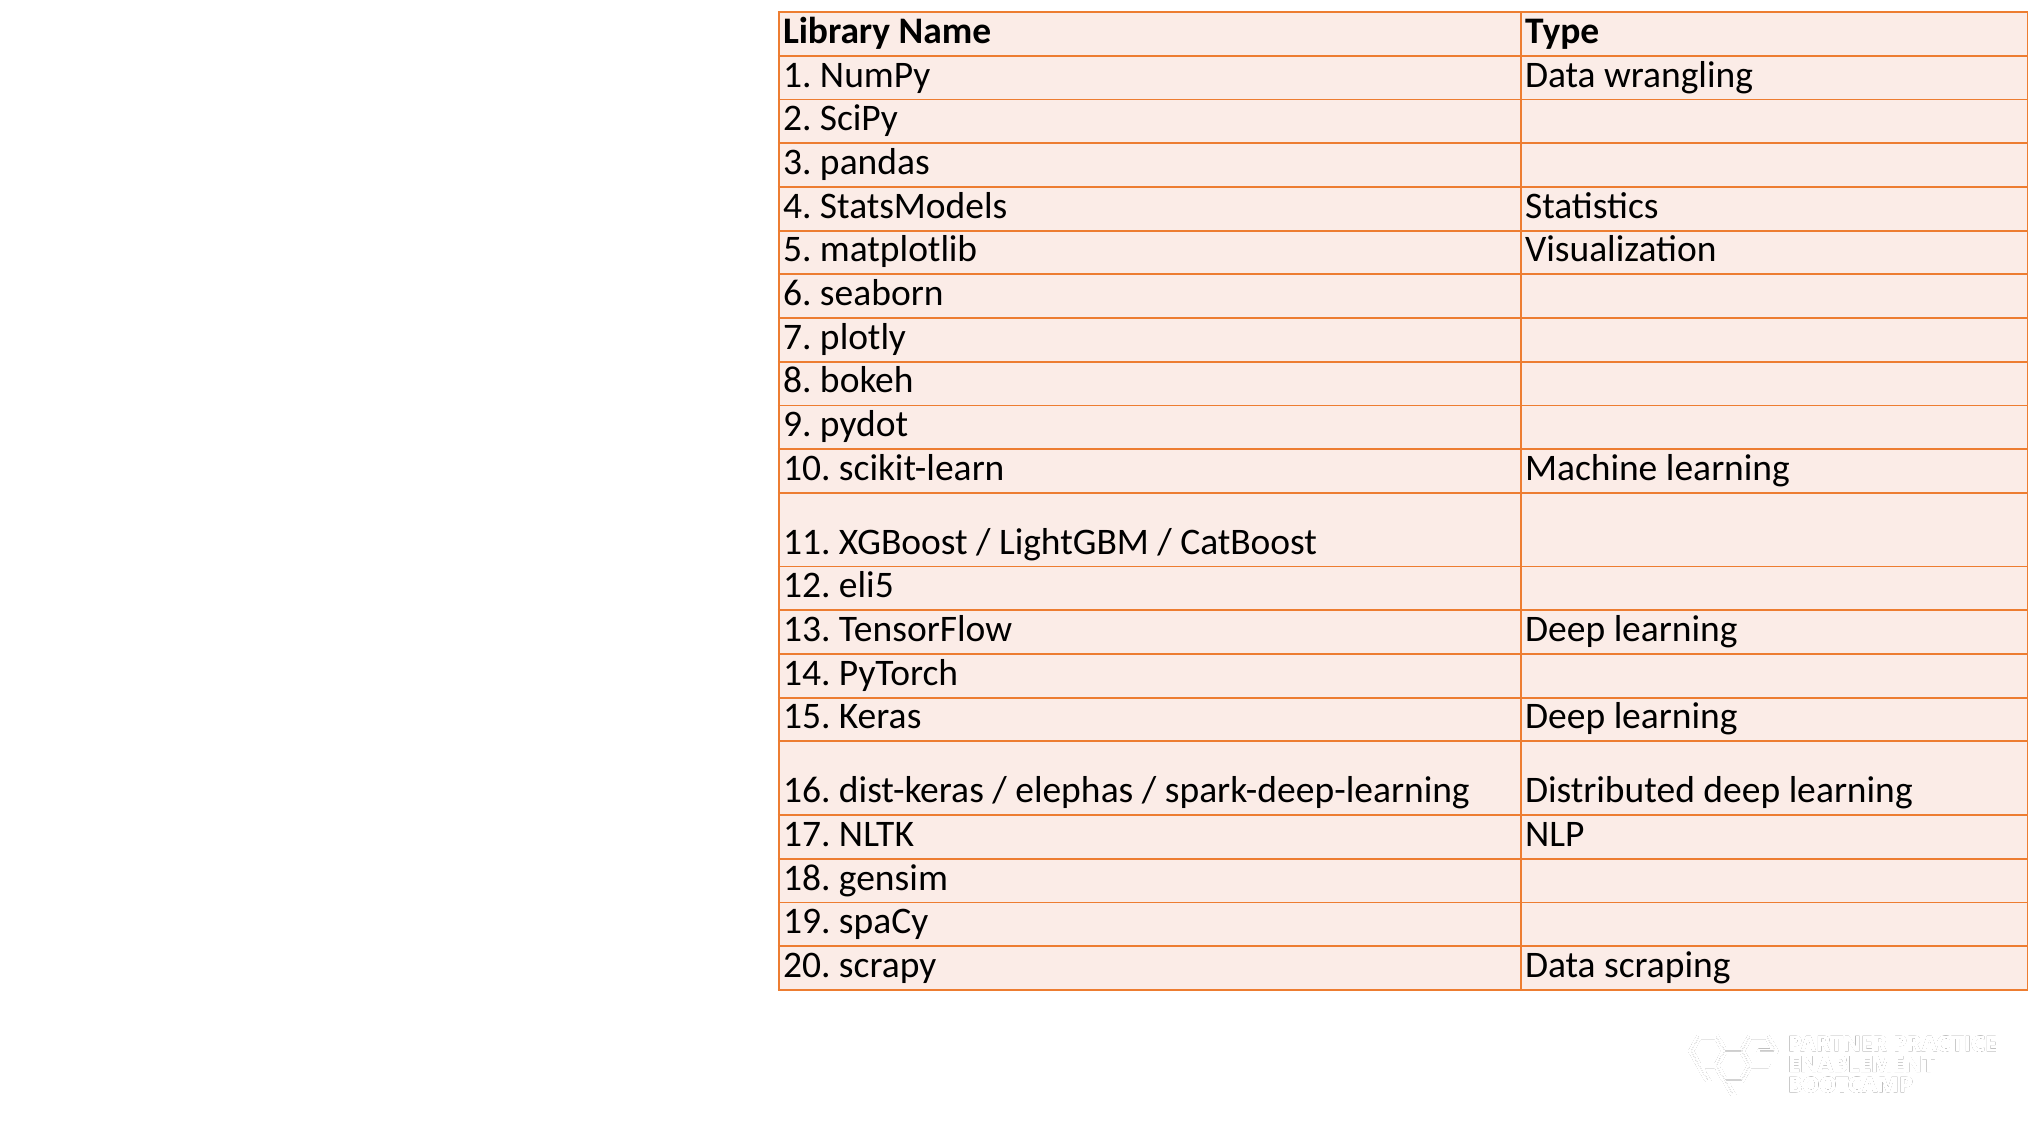

| Library Name | Type |
| --- | --- |
| 1. NumPy | Data wrangling |
| 2. SciPy |  |
| 3. pandas |  |
| 4. StatsModels | Statistics |
| 5. matplotlib | Visualization |
| 6. seaborn |  |
| 7. plotly |  |
| 8. bokeh |  |
| 9. pydot |  |
| 10. scikit-learn | Machine learning |
| 11. XGBoost / LightGBM / CatBoost |  |
| 12. eli5 |  |
| 13. TensorFlow | Deep learning |
| 14. PyTorch |  |
| 15. Keras | Deep learning |
| 16. dist-keras / elephas / spark-deep-learning | Distributed deep learning |
| 17. NLTK | NLP |
| 18. gensim |  |
| 19. spaCy |  |
| 20. scrapy | Data scraping |